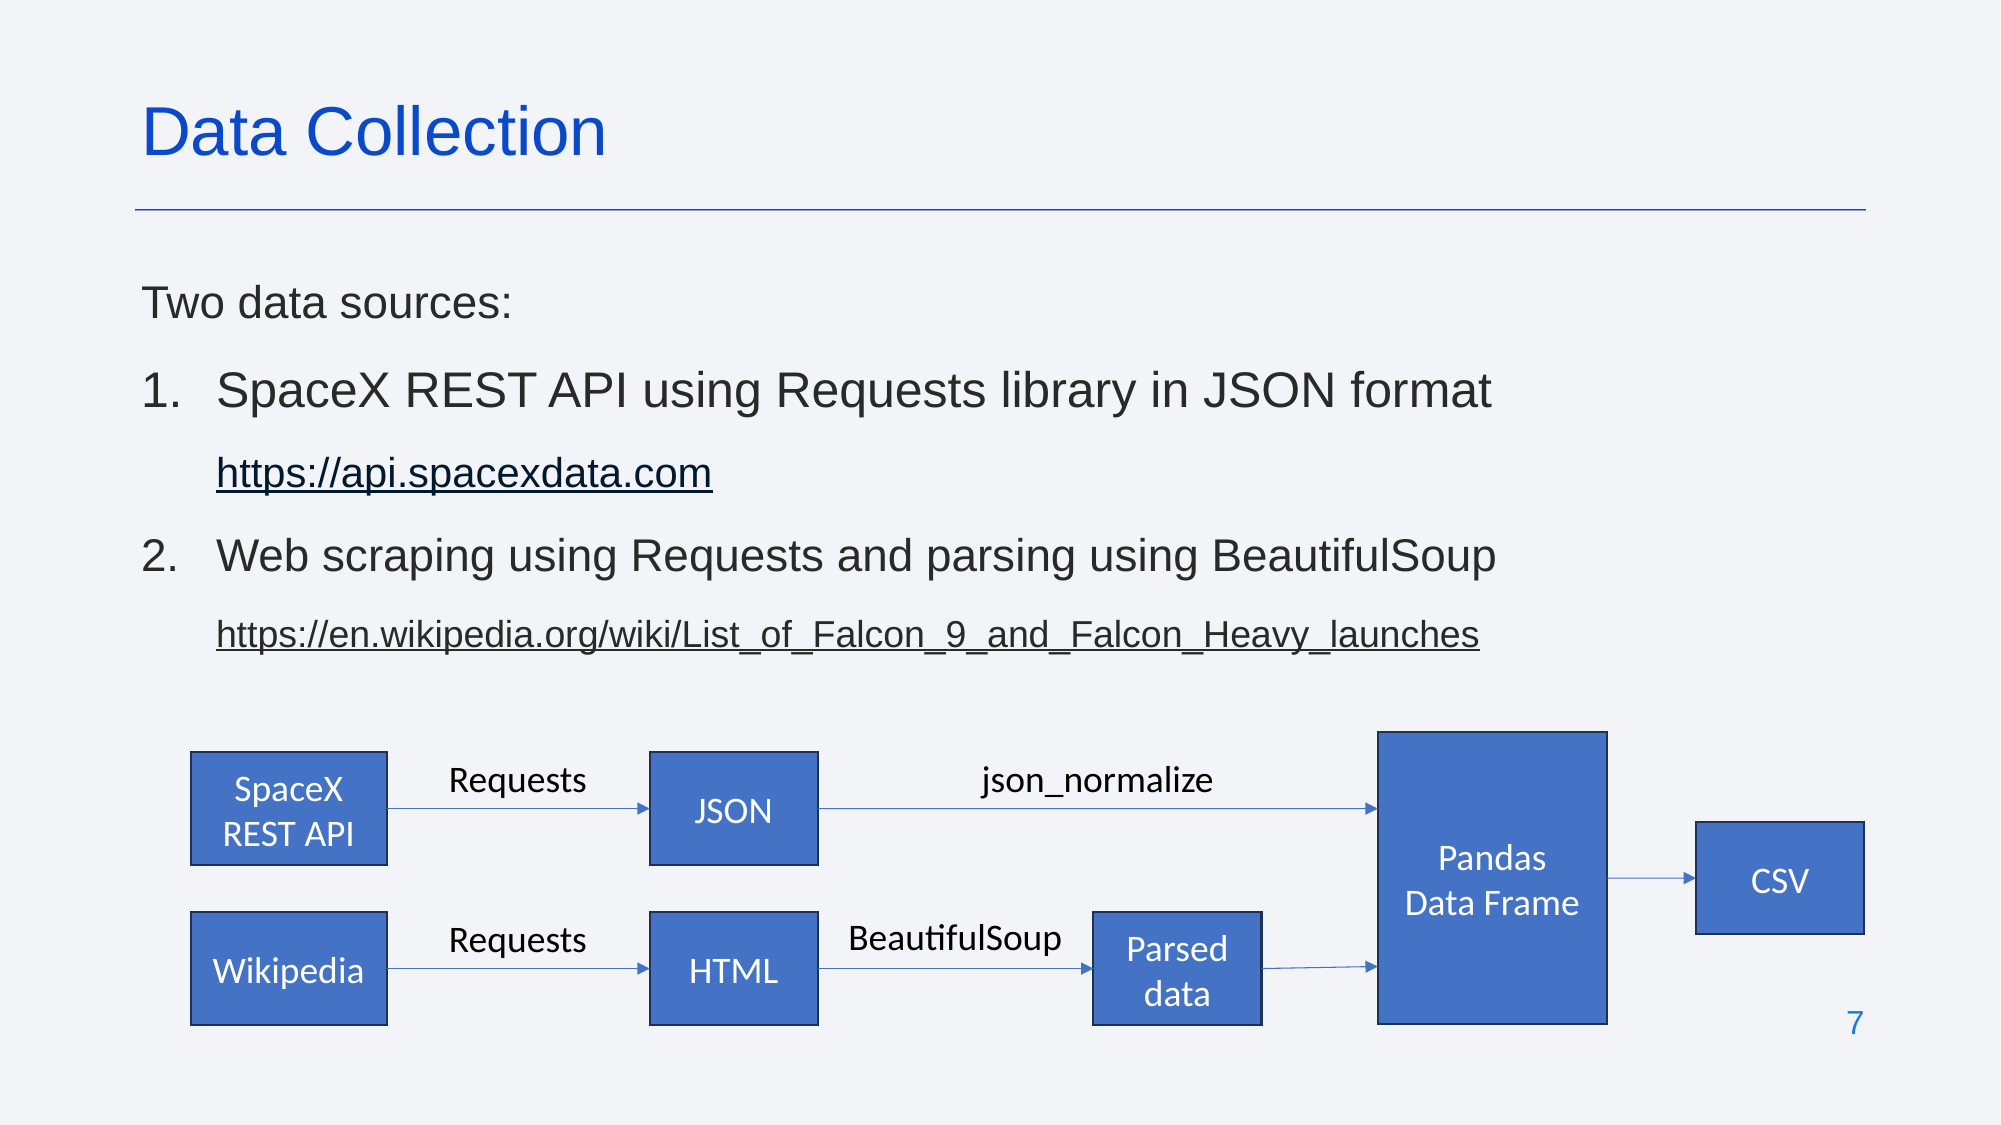

Data Collection
Two data sources:
SpaceX REST API using Requests library in JSON format
https://api.spacexdata.com
Web scraping using Requests and parsing using BeautifulSoup
https://en.wikipedia.org/wiki/List_of_Falcon_9_and_Falcon_Heavy_launches

Pandas
Data Frame
json_normalize
Requests
SpaceX REST API
JSON
CSV
BeautifulSoup
Requests
Wikipedia
HTML
Parsed data
7